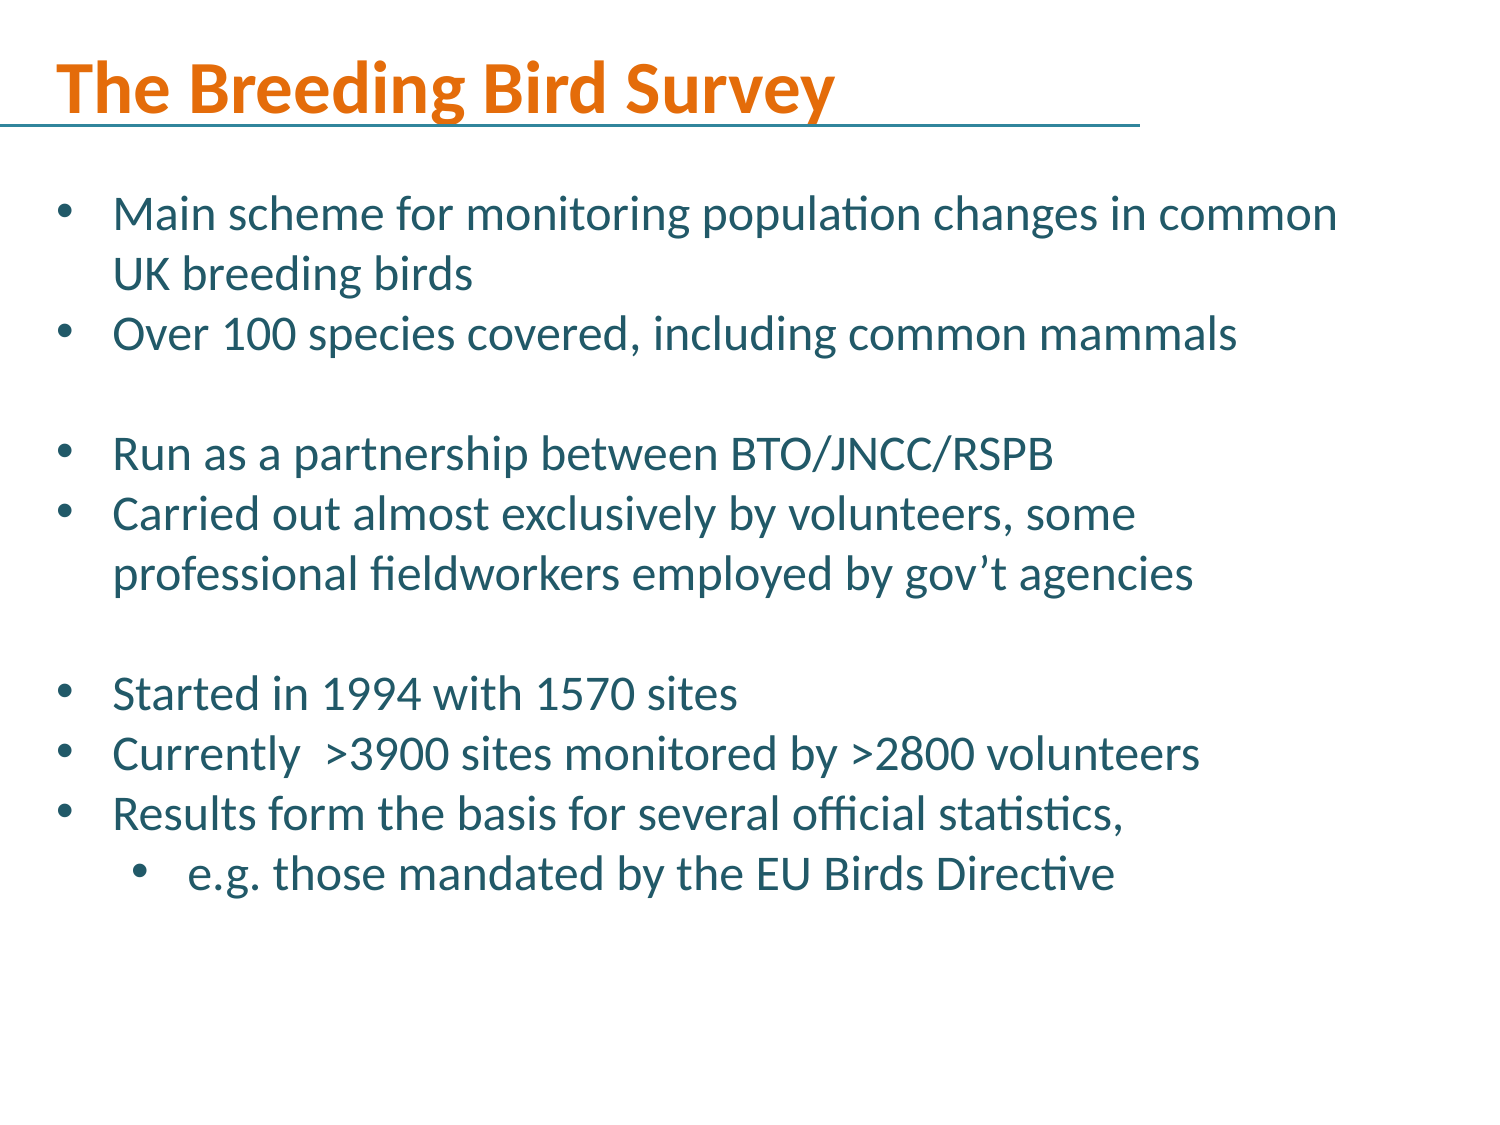

The Breeding Bird Survey
Main scheme for monitoring population changes in common UK breeding birds
Over 100 species covered, including common mammals

Run as a partnership between BTO/JNCC/RSPB
Carried out almost exclusively by volunteers, some professional fieldworkers employed by gov’t agencies

Started in 1994 with 1570 sites
Currently  >3900 sites monitored by >2800 volunteers
Results form the basis for several official statistics,
e.g. those mandated by the EU Birds Directive